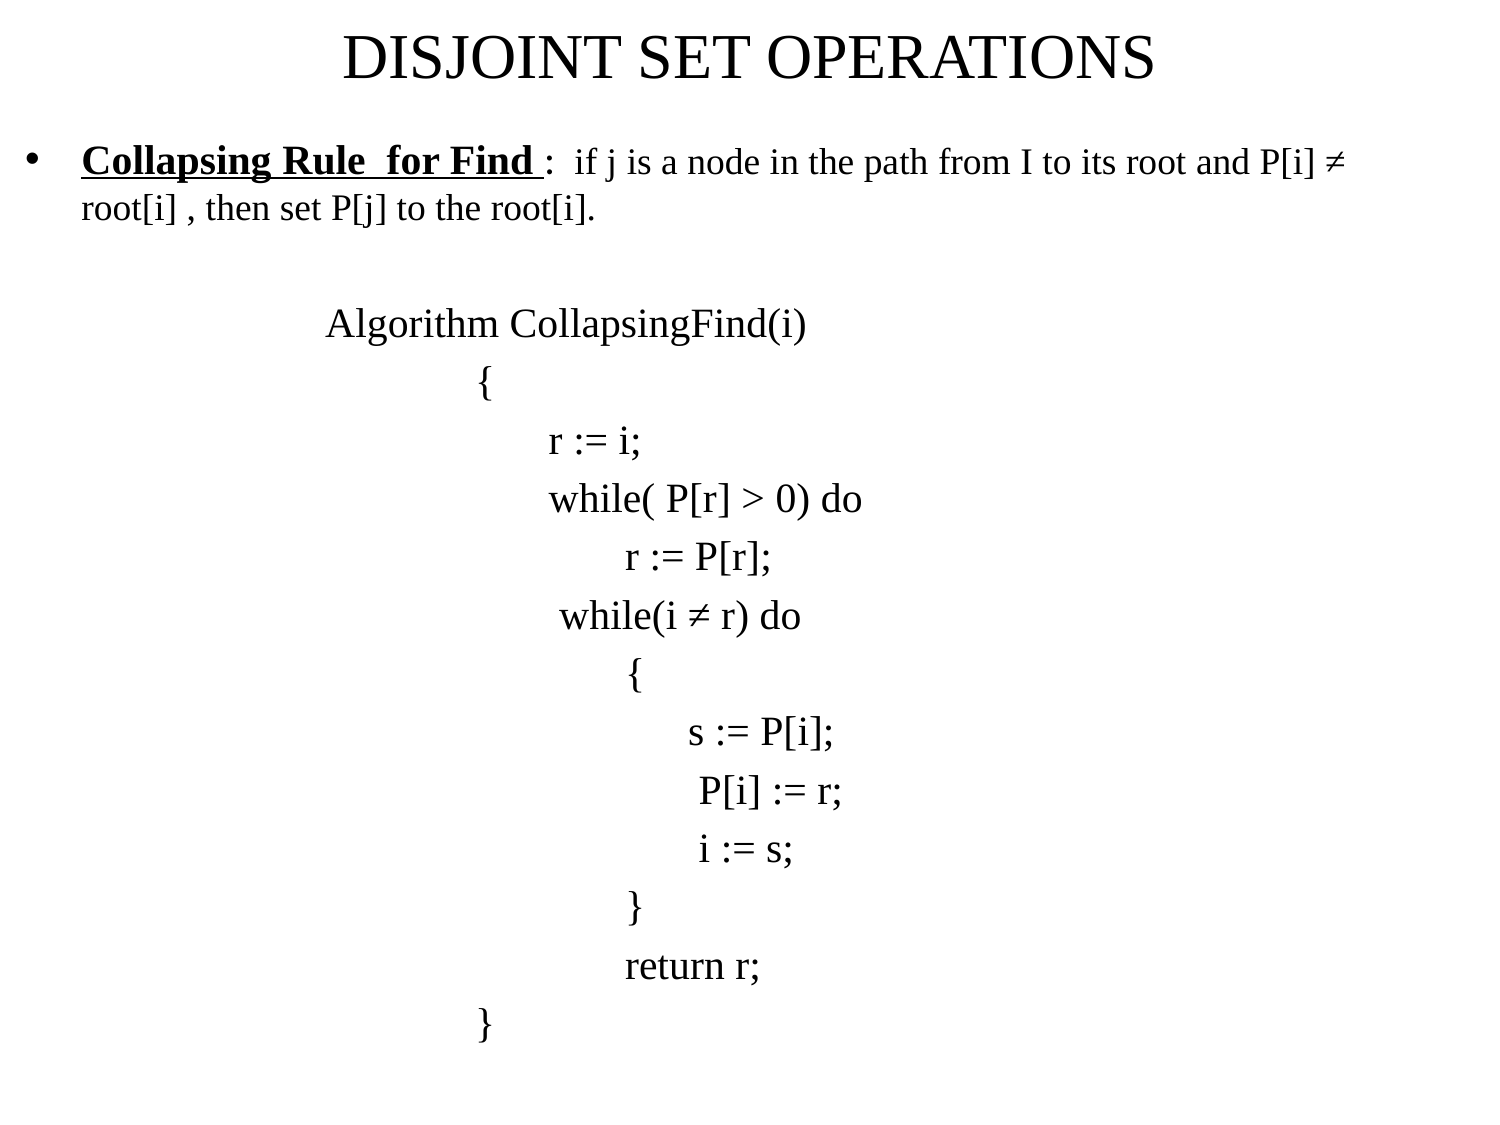

# DISJOINT SET OPERATIONS
Collapsing Rule  for Find :  if j is a node in the path from I to its root and P[i] ≠ root[i] , then set P[j] to the root[i].

		Algorithm CollapsingFind(i)
			{
			       r := i;
			       while( P[r] > 0) do
				r := P[r];
			        while(i ≠ r) do
				{
				      s := P[i];
				       P[i] := r;
				       i := s;
				}
				return r;
			}